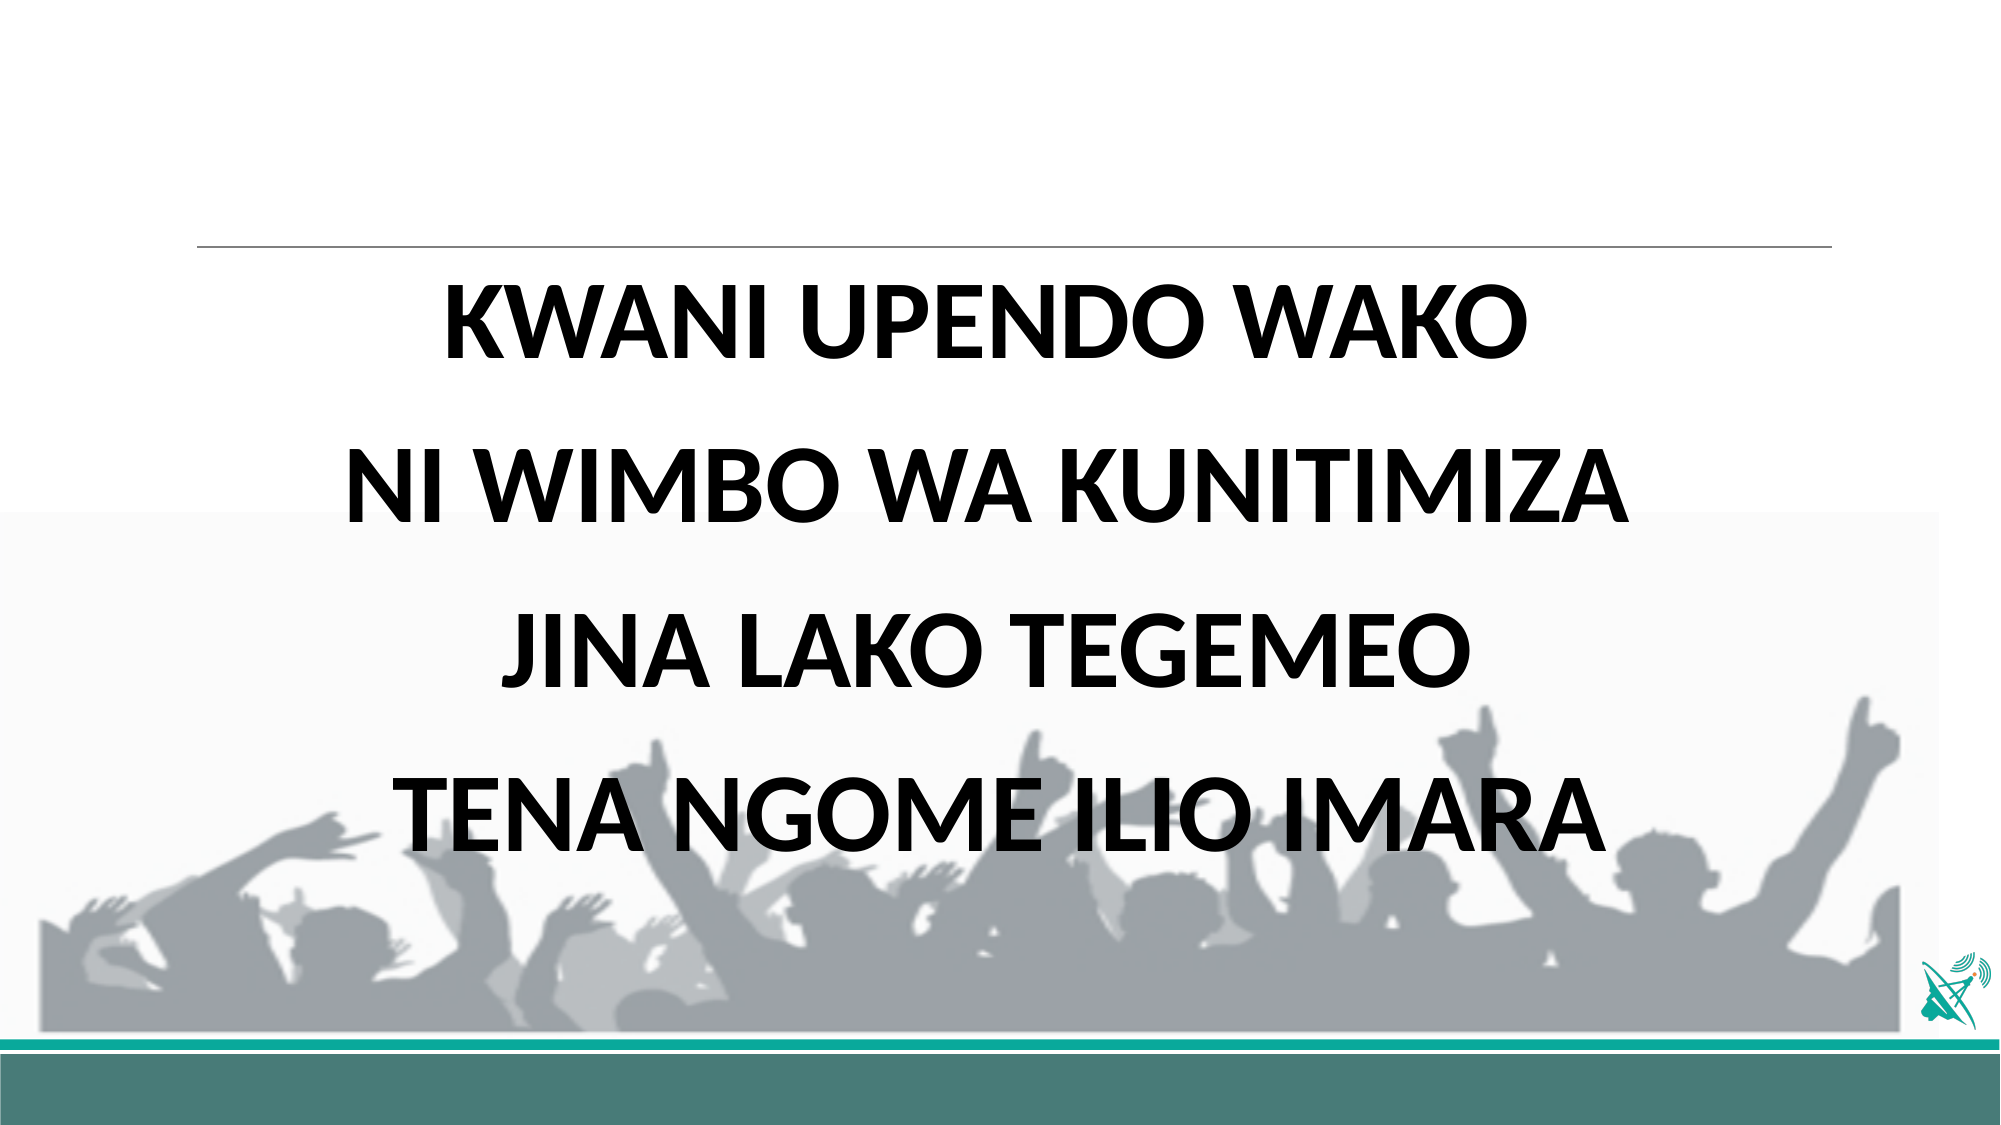

KWANI UPENDO WAKO
NI WIMBO WA KUNITIMIZA
JINA LAKO TEGEMEO
TENA NGOME ILIO IMARA